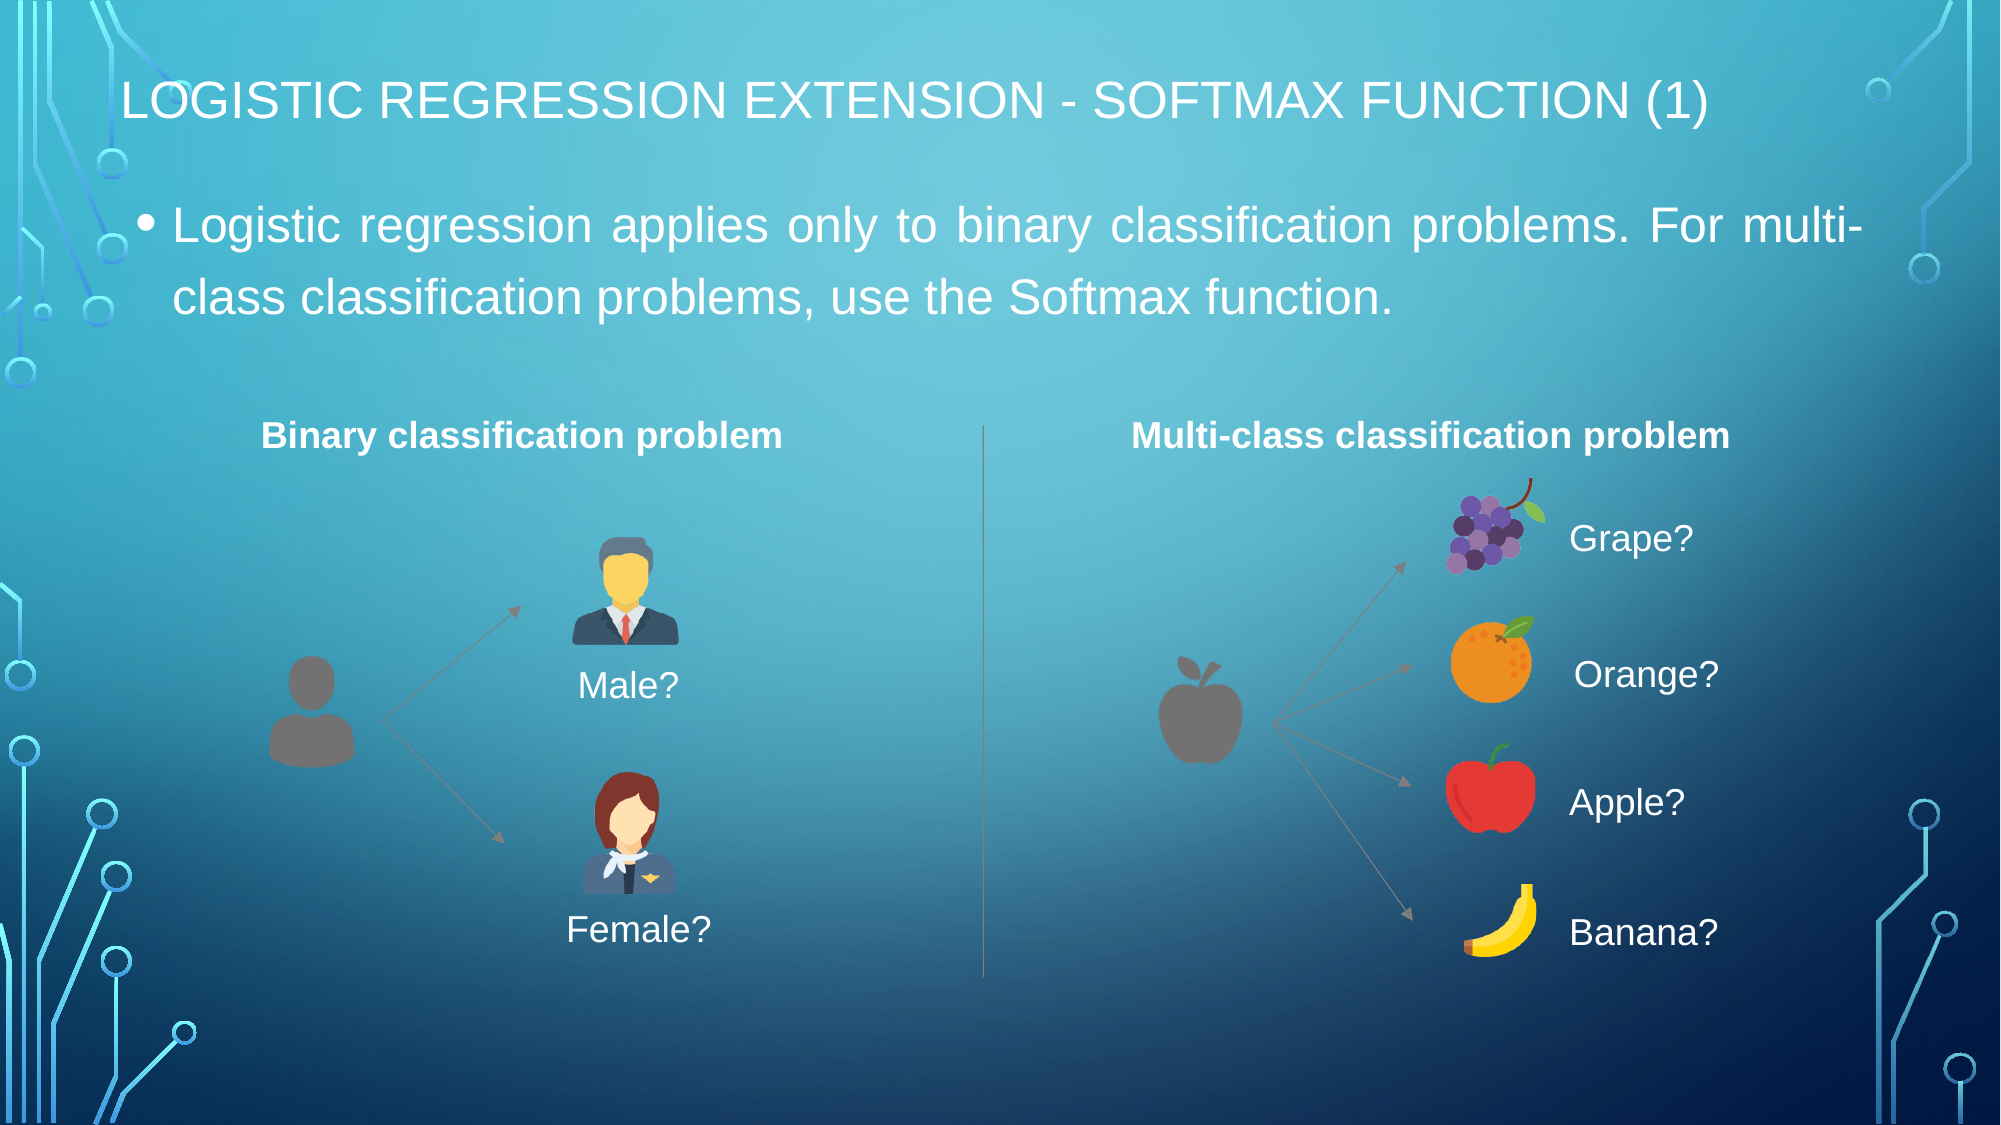

# Logistic Regression Extension - Softmax Function (1)
Logistic regression applies only to binary classification problems. For multi-class classification problems, use the Softmax function.
Binary classification problem
Multi-class classification problem

Grape?

Orange?

Male?

Apple?

Female?
Banana?